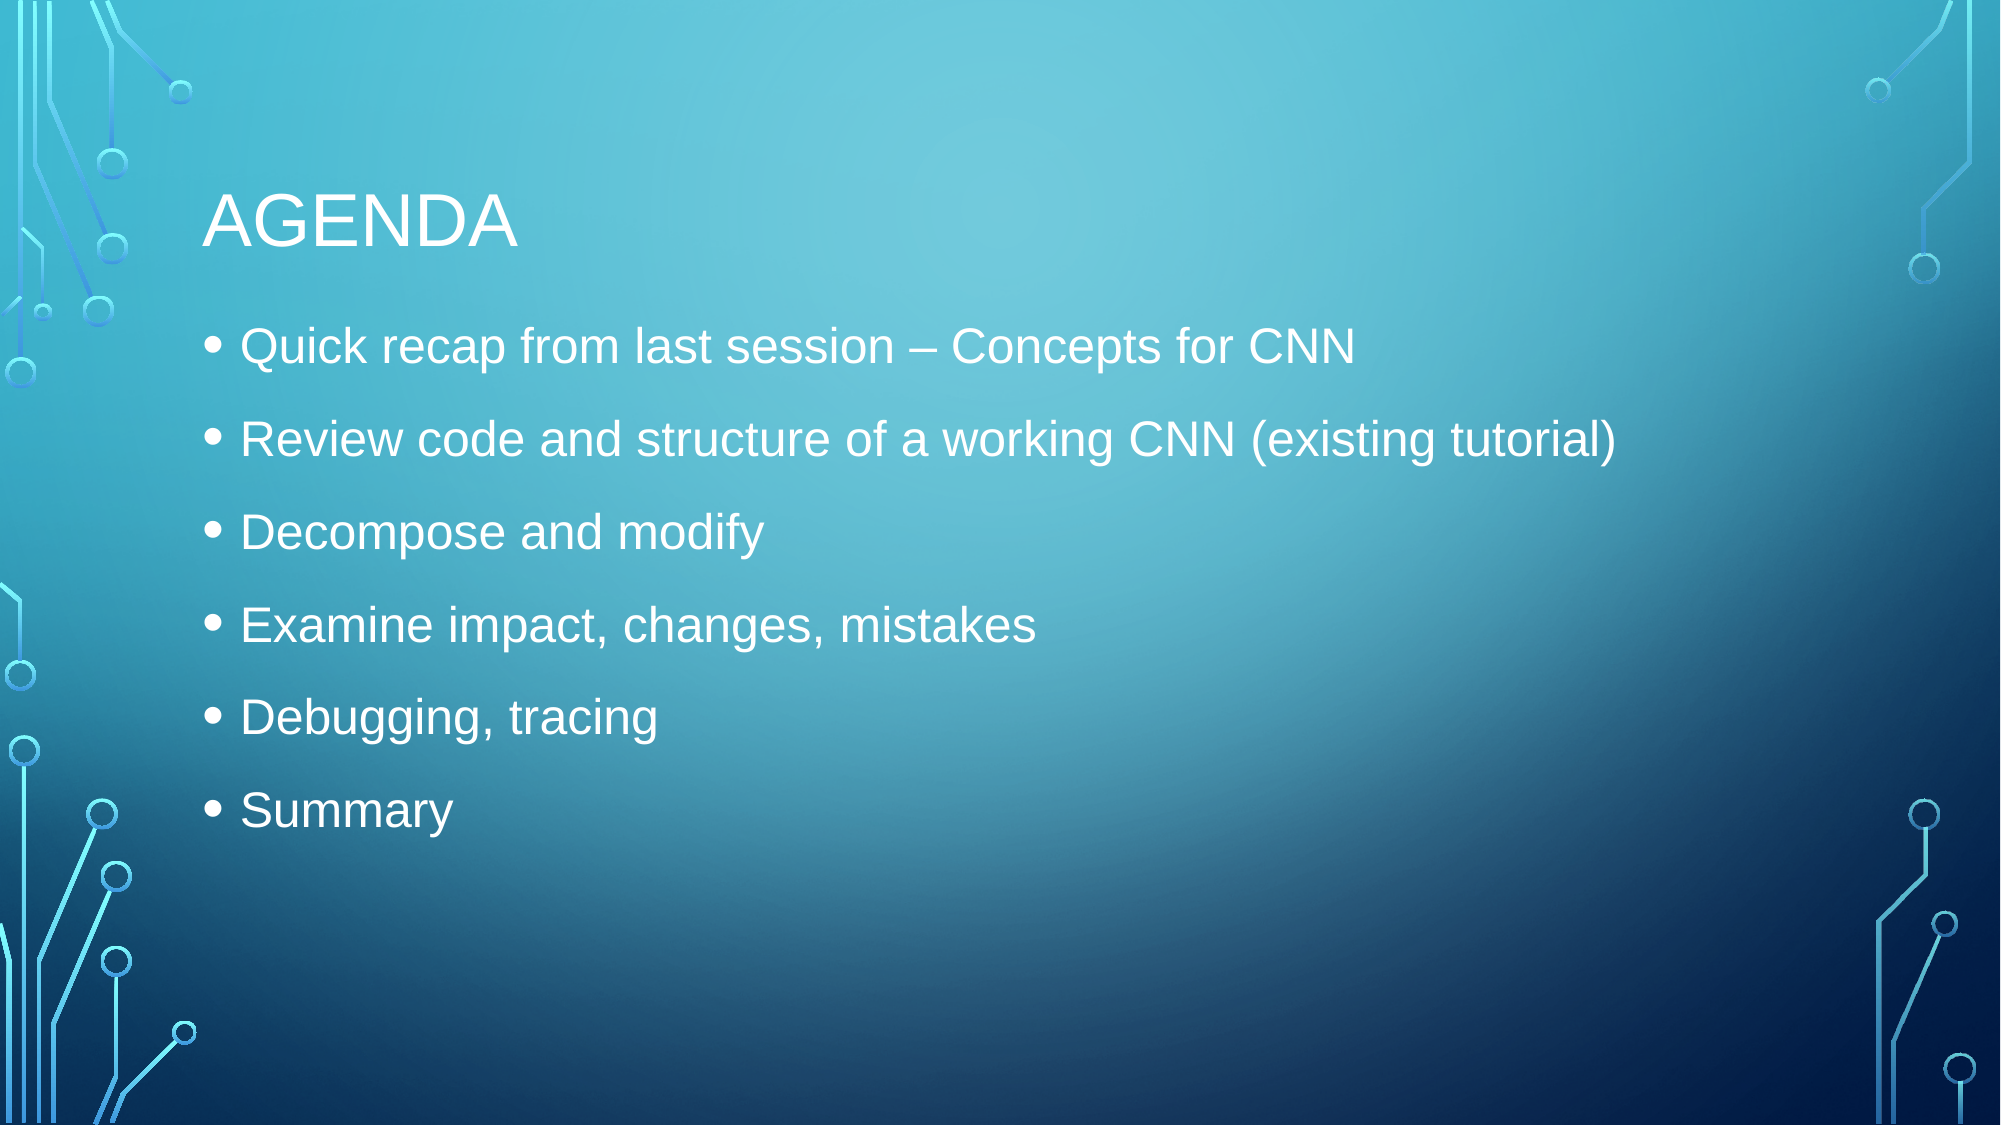

# agenda
Quick recap from last session – Concepts for CNN
Review code and structure of a working CNN (existing tutorial)
Decompose and modify
Examine impact, changes, mistakes
Debugging, tracing
Summary